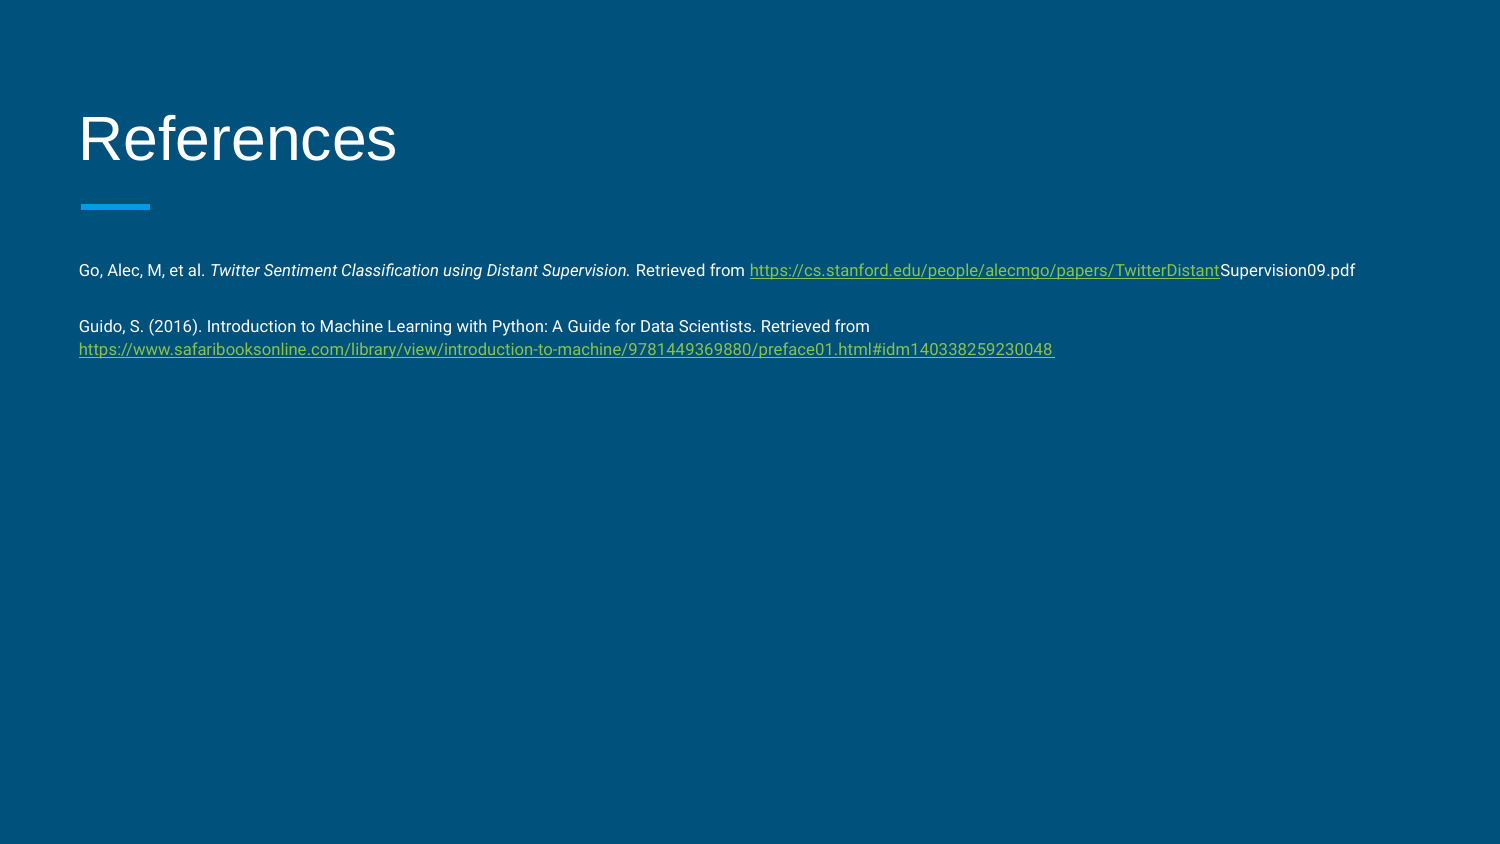

# References
Go, Alec, M, et al. Twitter Sentiment Classification using Distant Supervision. Retrieved from https://cs.stanford.edu/people/alecmgo/papers/TwitterDistantSupervision09.pdf
Guido, S. (2016). Introduction to Machine Learning with Python: A Guide for Data Scientists. Retrieved from https://www.safaribooksonline.com/library/view/introduction-to-machine/9781449369880/preface01.html#idm140338259230048